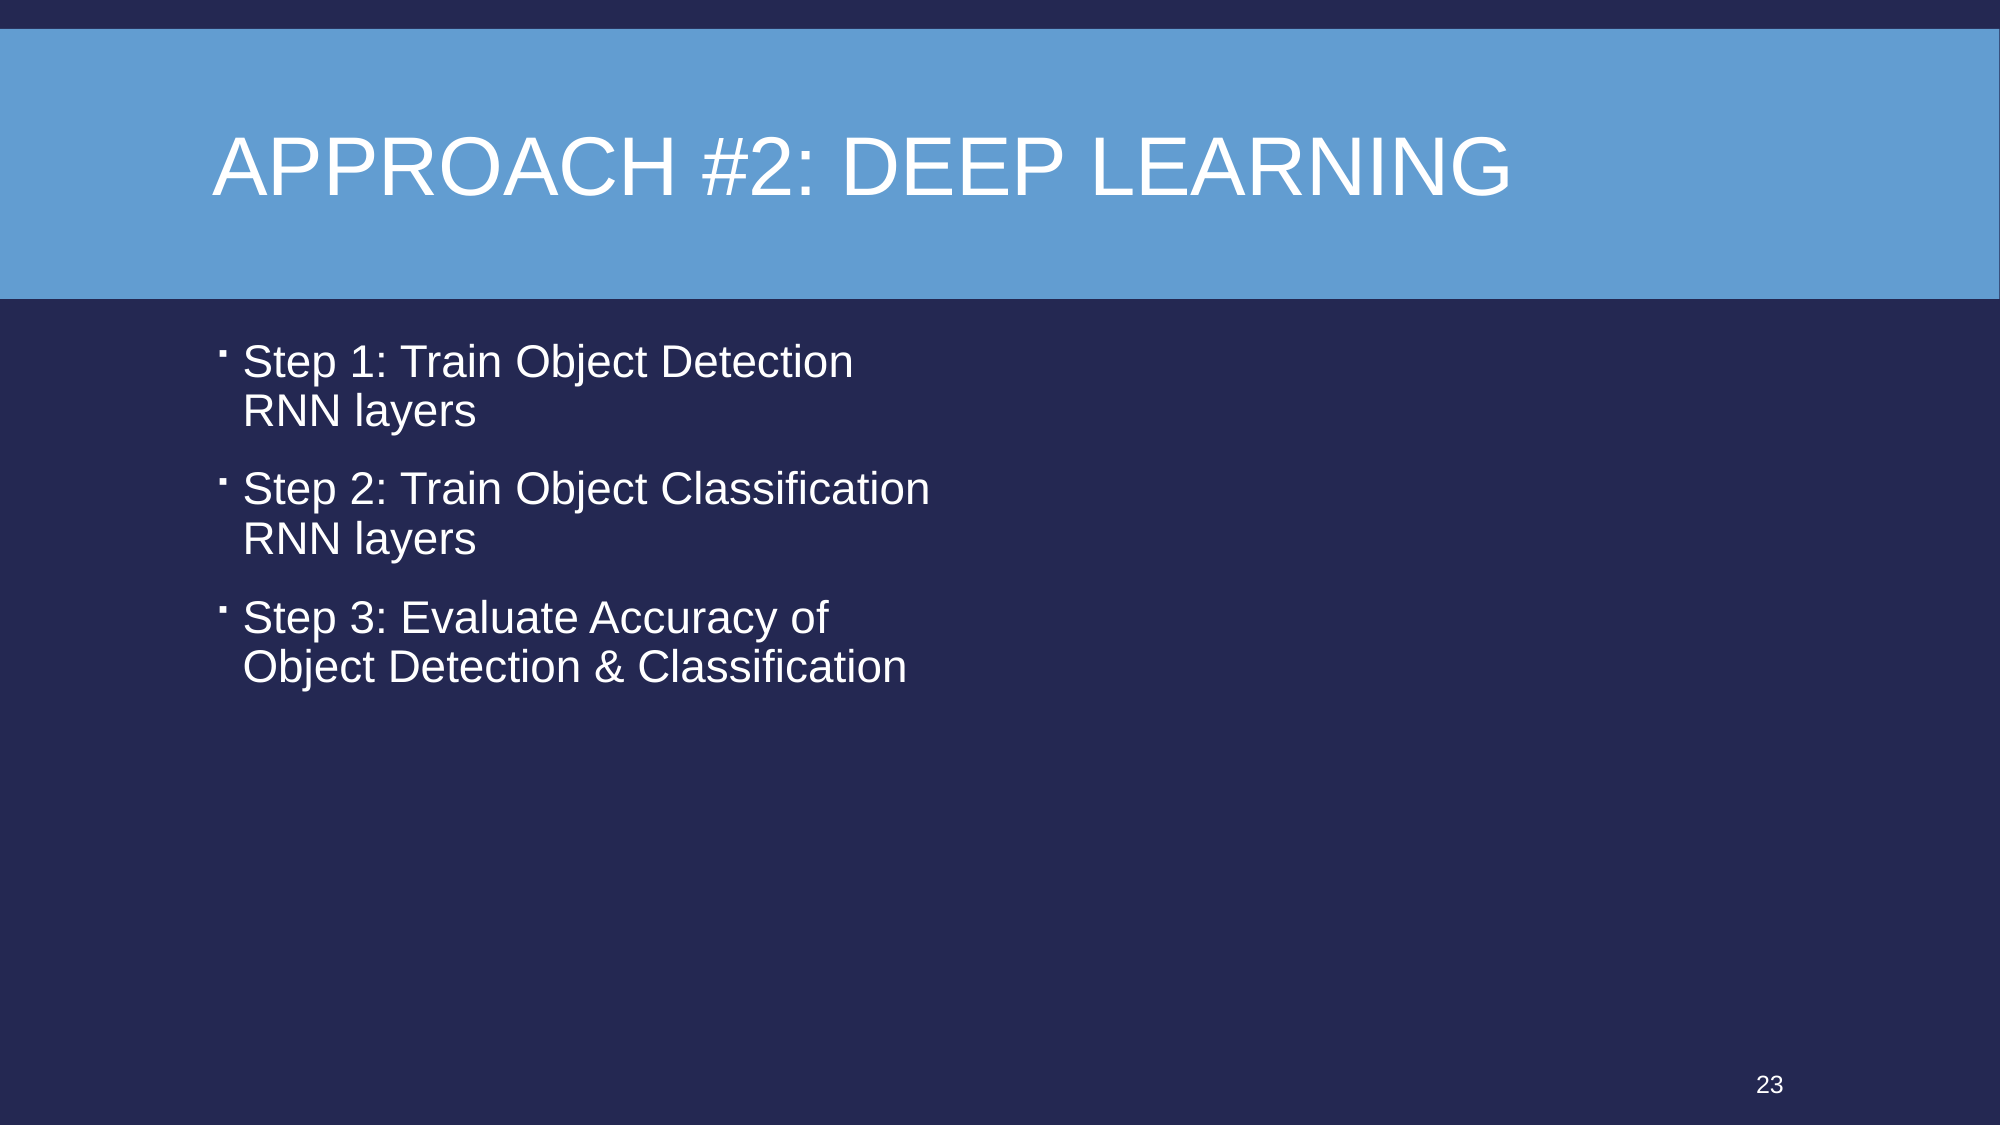

# Approach #2: Deep Learning
Step 1: Train Object Detection RNN layers
Step 2: Train Object Classification RNN layers
Step 3: Evaluate Accuracy of Object Detection & Classification
23